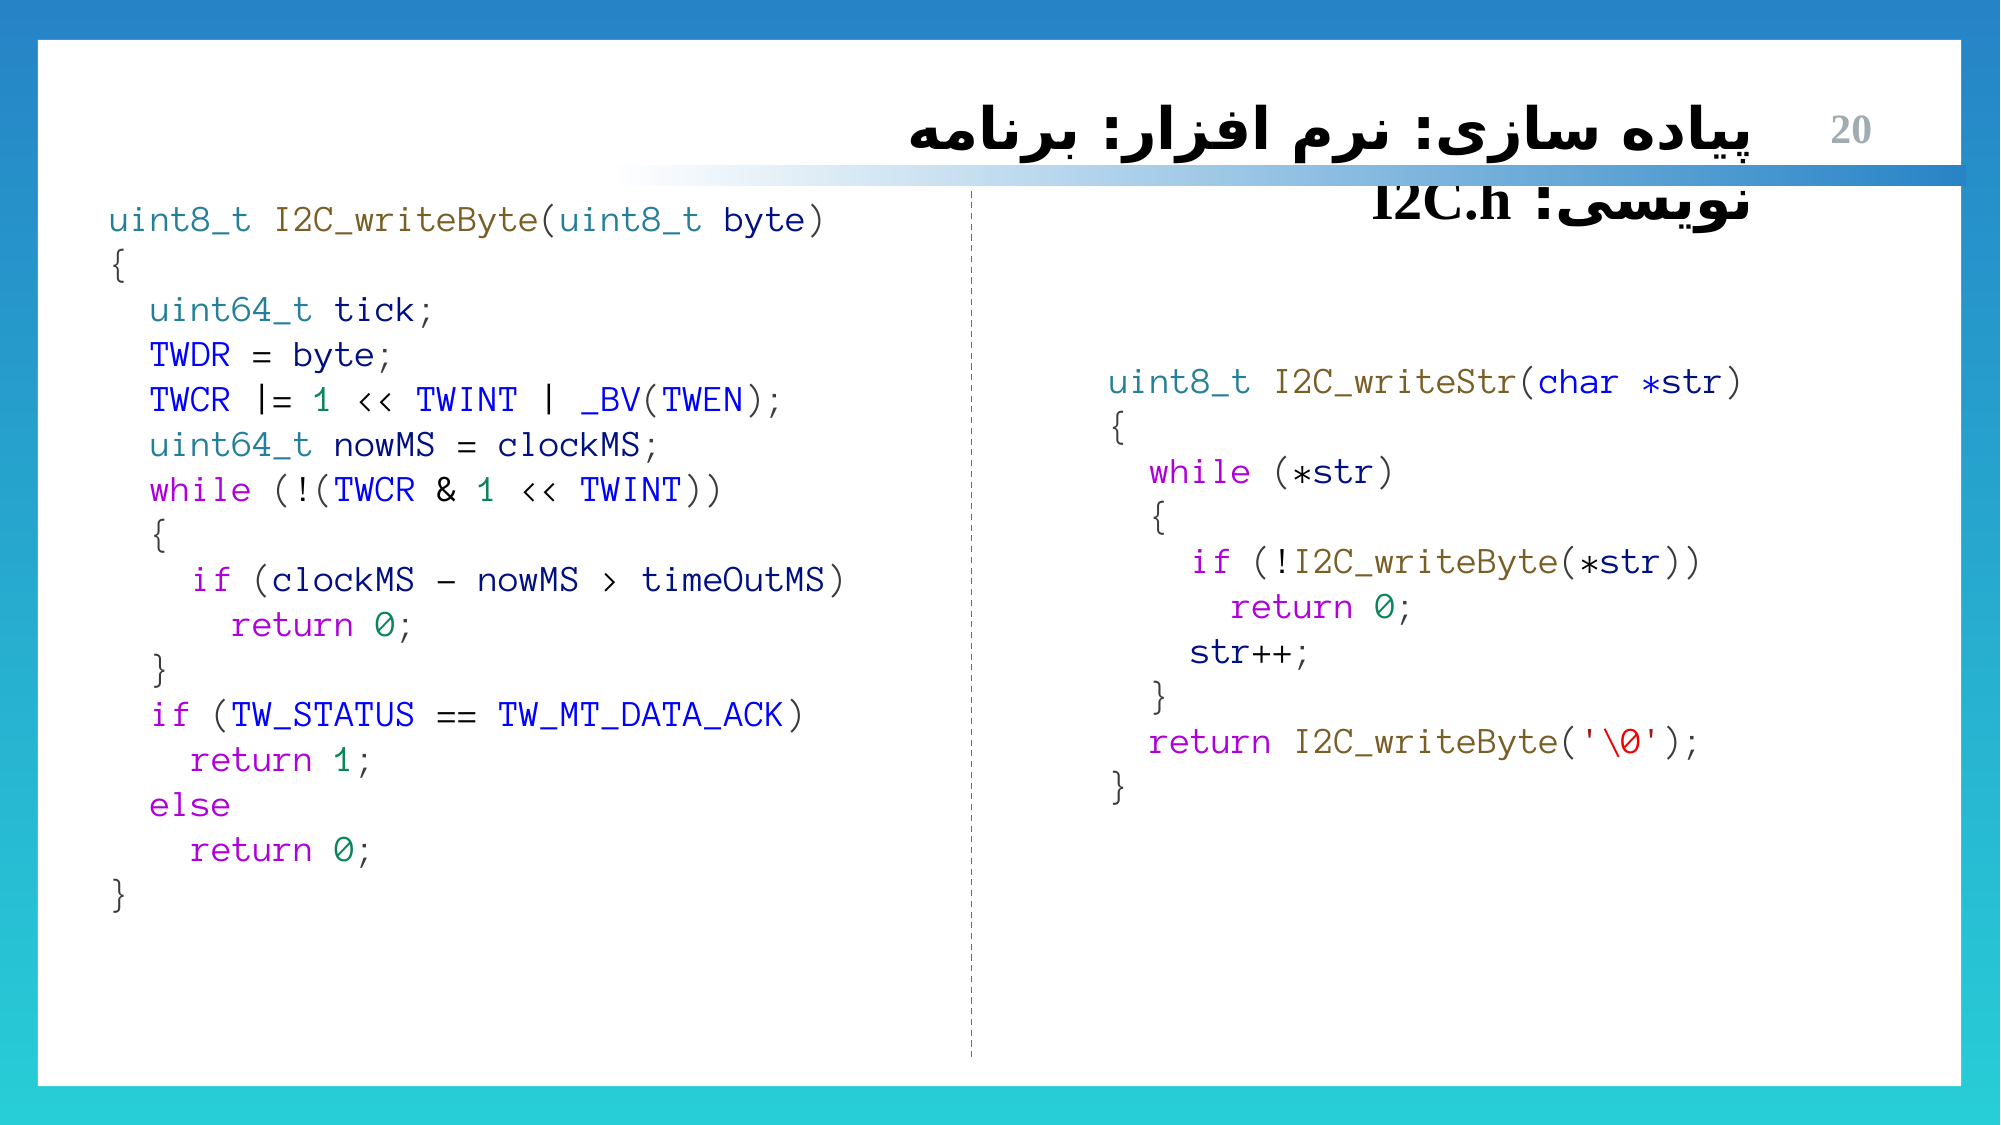

پیاده سازی: نرم افزار: برنامه نویسی: I2C.h
20

uint8_t I2C_writeByte(uint8_t byte)
{
  uint64_t tick;
  TWDR = byte;
  TWCR |= 1 << TWINT | _BV(TWEN);
  uint64_t nowMS = clockMS;
  while (!(TWCR & 1 << TWINT))
  {
    if (clockMS - nowMS > timeOutMS)
      return 0;
  }
  if (TW_STATUS == TW_MT_DATA_ACK)
    return 1;
  else
    return 0;
}
uint8_t I2C_writeStr(char *str)
{
  while (*str)
  {
    if (!I2C_writeByte(*str))
      return 0;
    str++;
  }
  return I2C_writeByte('\0');
}